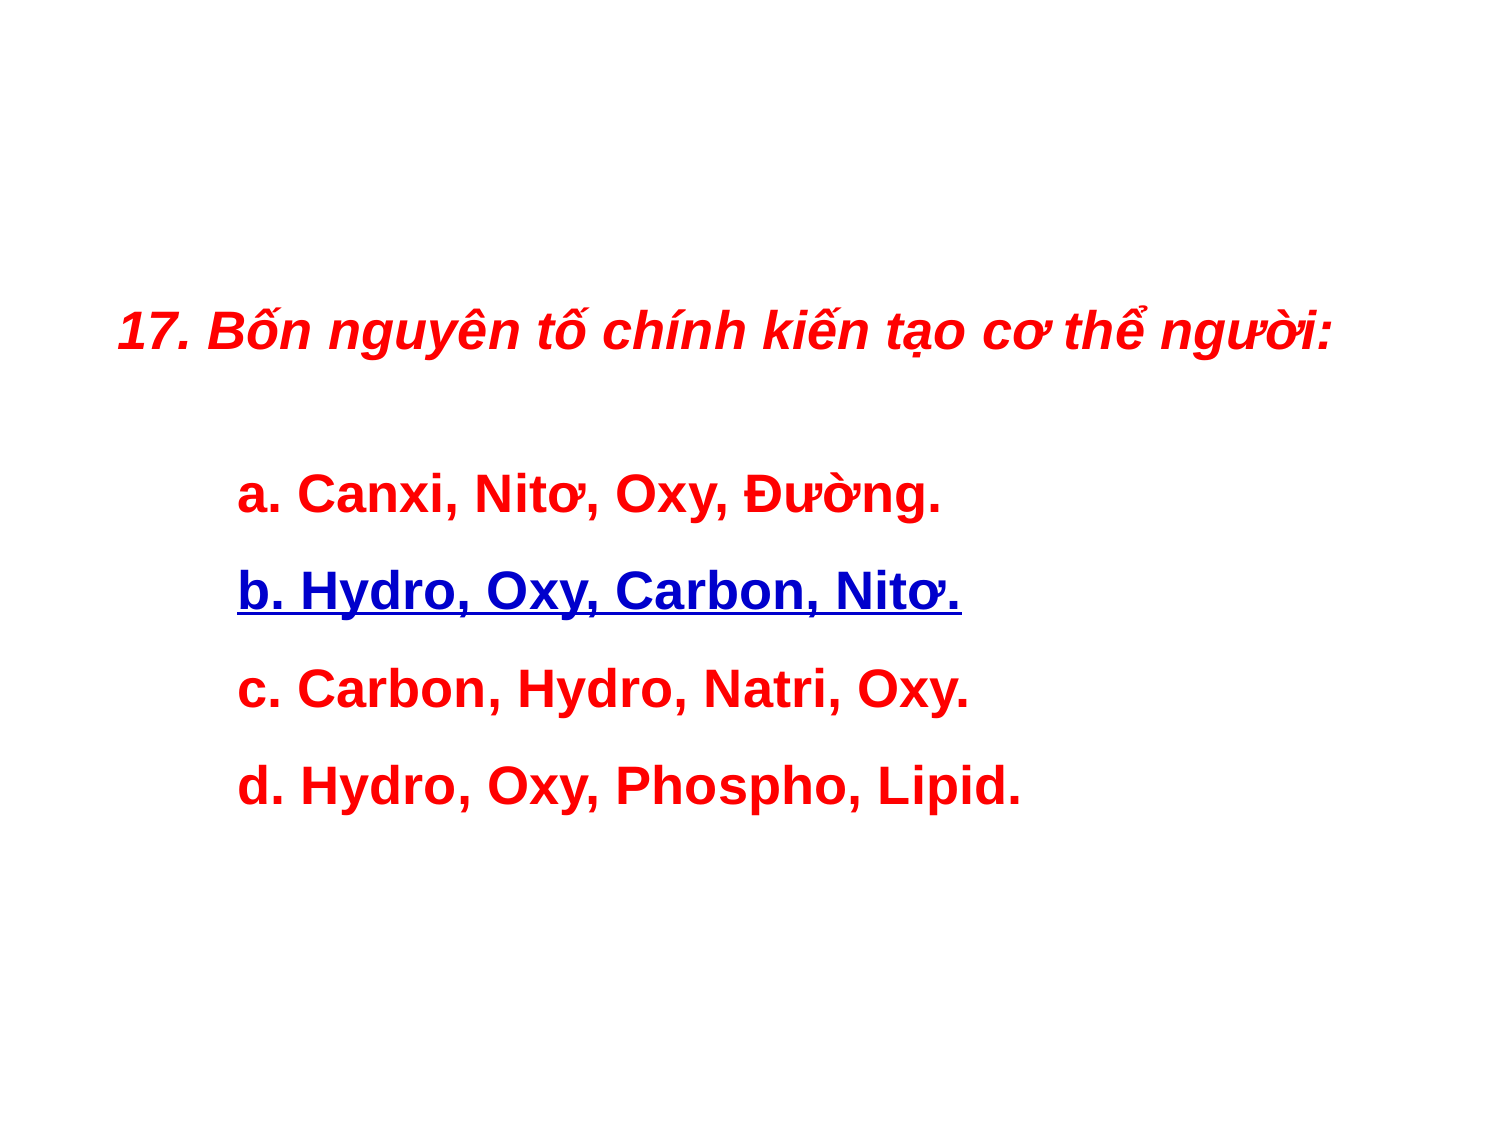

17. Bốn nguyên tố chính kiến tạo cơ thể người:

        a. Canxi, Nitơ, Oxy, Đường.
        b. Hydro, Oxy, Carbon, Nitơ.
        c. Carbon, Hydro, Natri, Oxy.
        d. Hydro, Oxy, Phospho, Lipid.